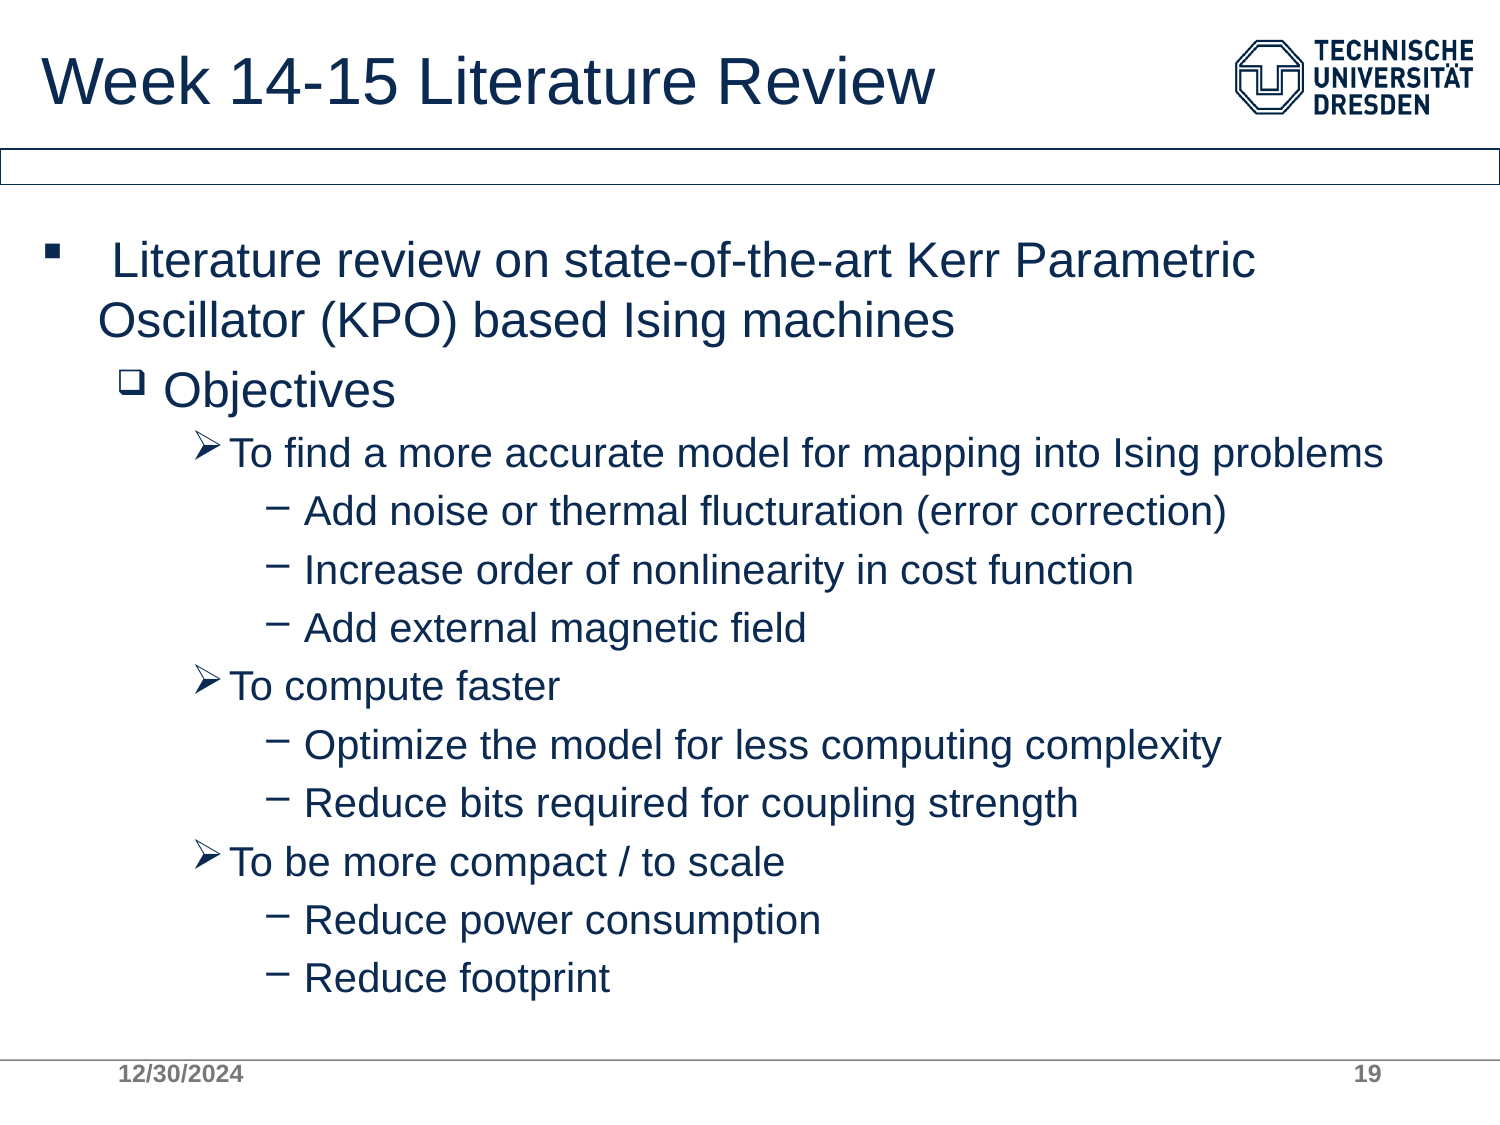

# Week 14-15 Literature Review
 Literature review on state-of-the-art Kerr Parametric Oscillator (KPO) based Ising machines
Objectives
To find a more accurate model for mapping into Ising problems
Add noise or thermal flucturation (error correction)
Increase order of nonlinearity in cost function
Add external magnetic field
To compute faster
Optimize the model for less computing complexity
Reduce bits required for coupling strength
To be more compact / to scale
Reduce power consumption
Reduce footprint

12/30/2024

19